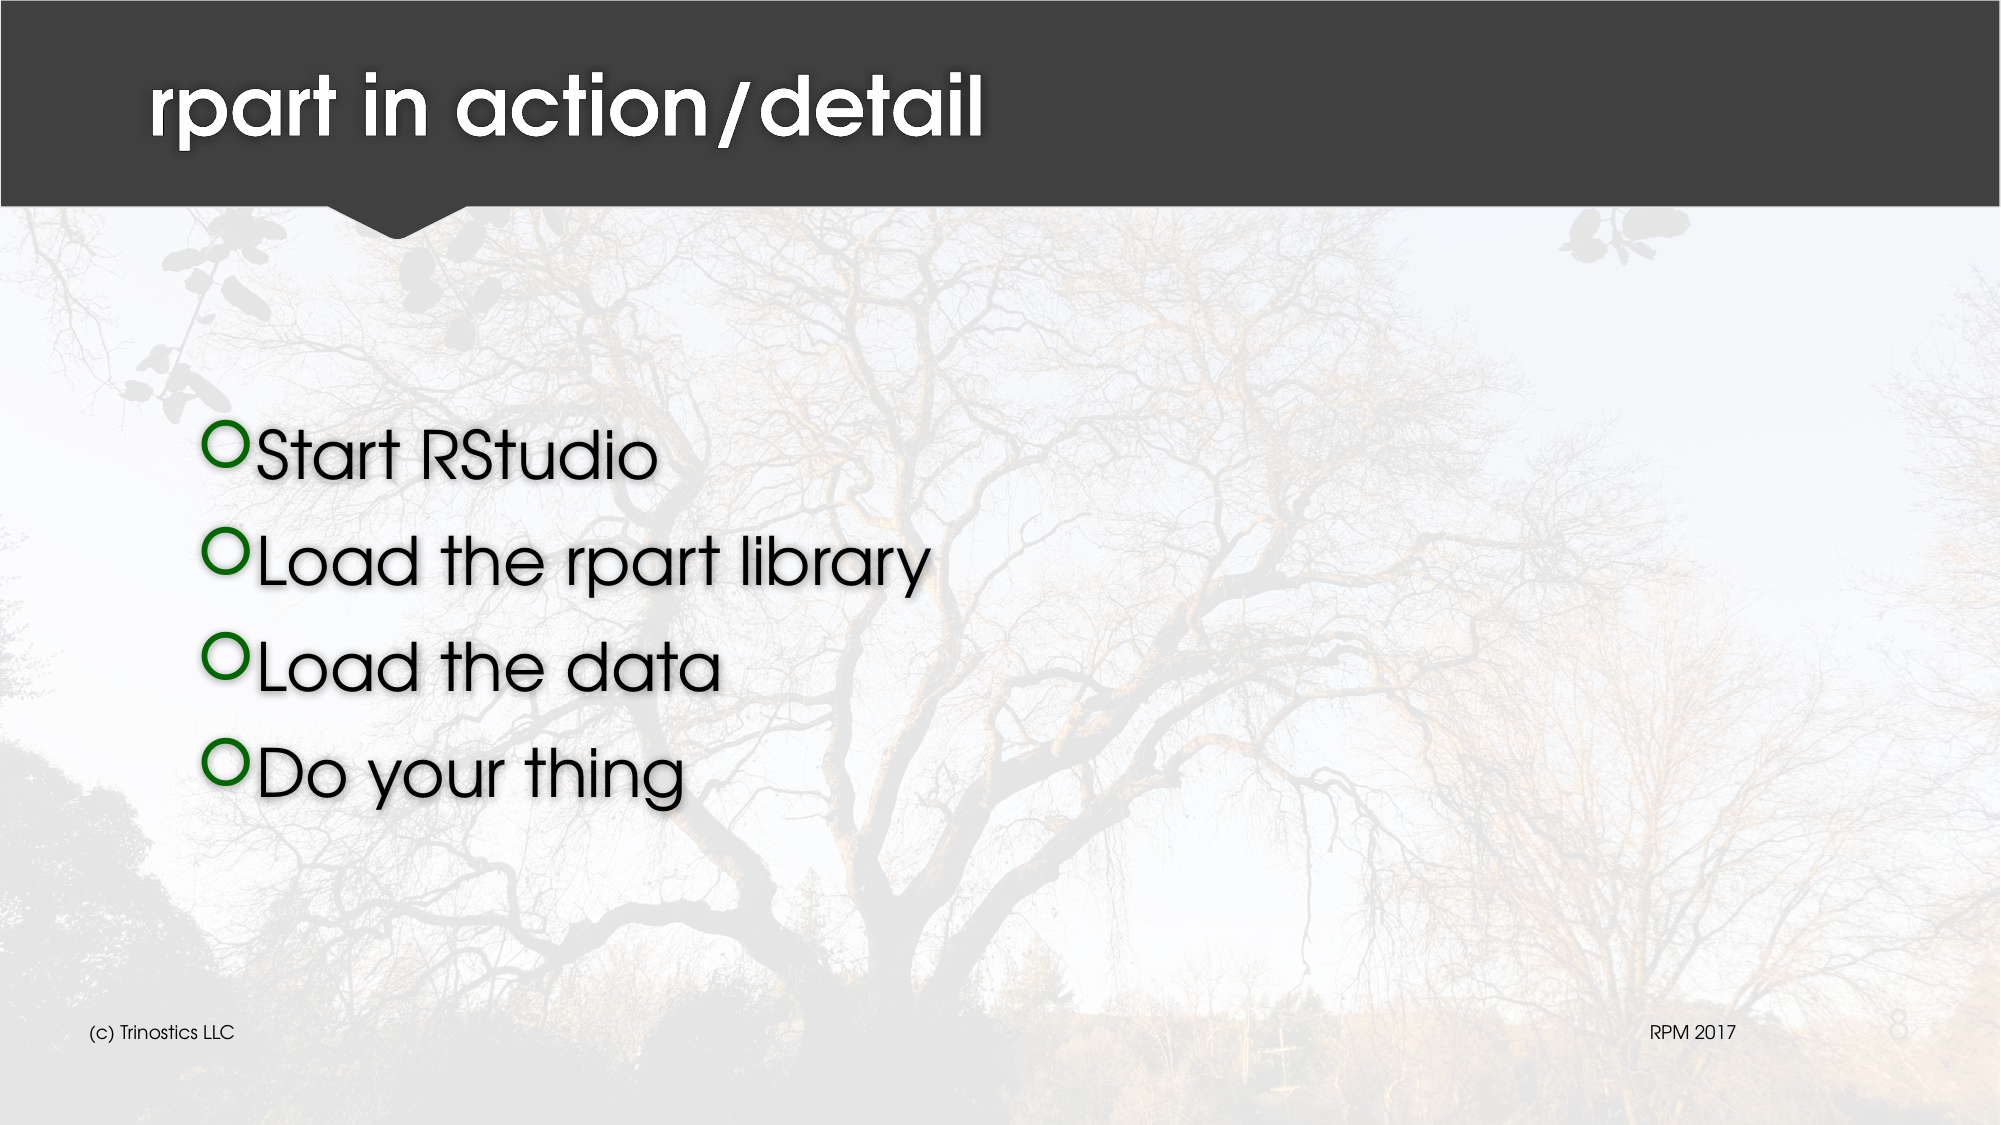

# rpart in action/detail
Start RStudio
Load the rpart library
Load the data
Do your thing
8
(c) Trinostics LLC
RPM 2017